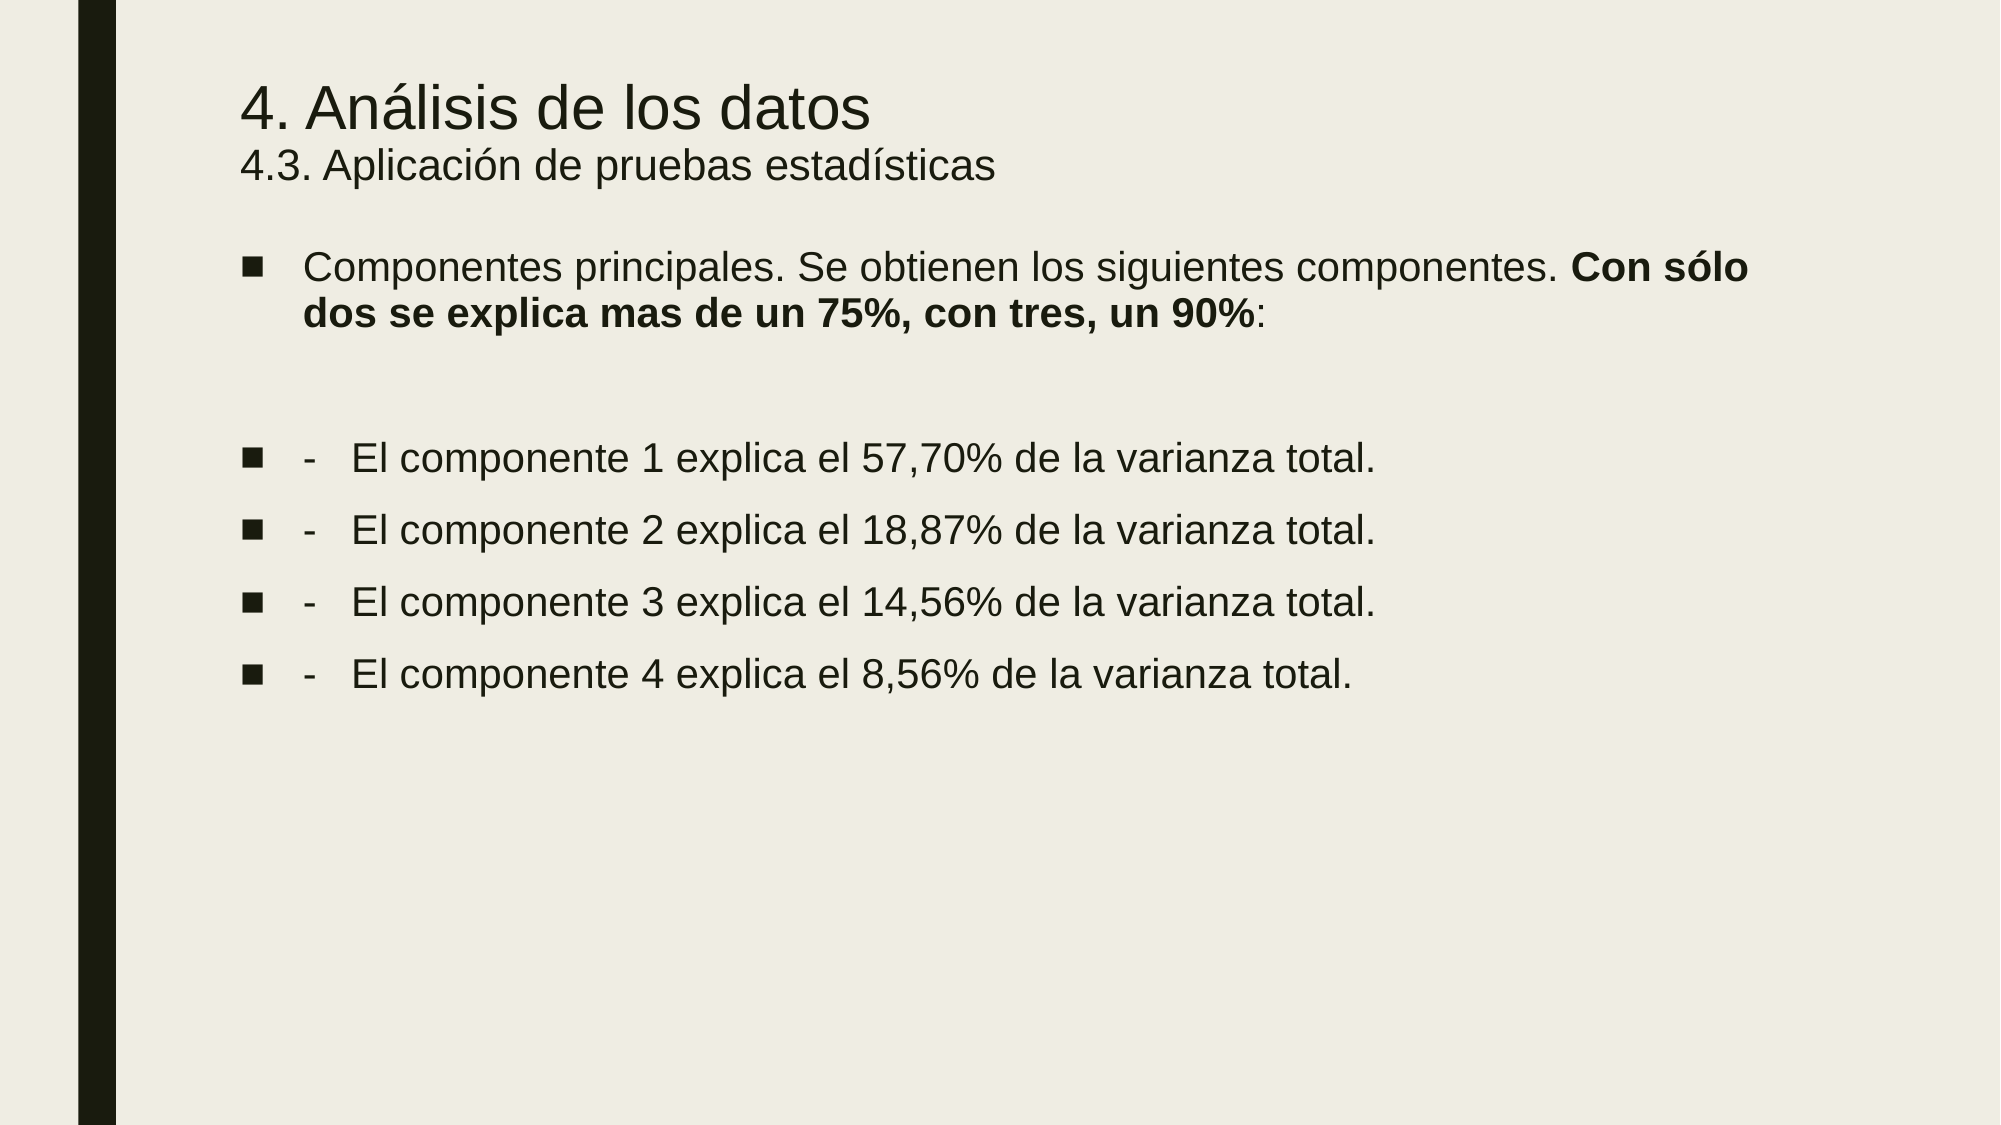

# 4. Análisis de los datos 4.3. Aplicación de pruebas estadísticas
Componentes principales. Se obtienen los siguientes componentes. Con sólo dos se explica mas de un 75%, con tres, un 90%:

-   El componente 1 explica el 57,70% de la varianza total.
-   El componente 2 explica el 18,87% de la varianza total.
-   El componente 3 explica el 14,56% de la varianza total.
-   El componente 4 explica el 8,56% de la varianza total.